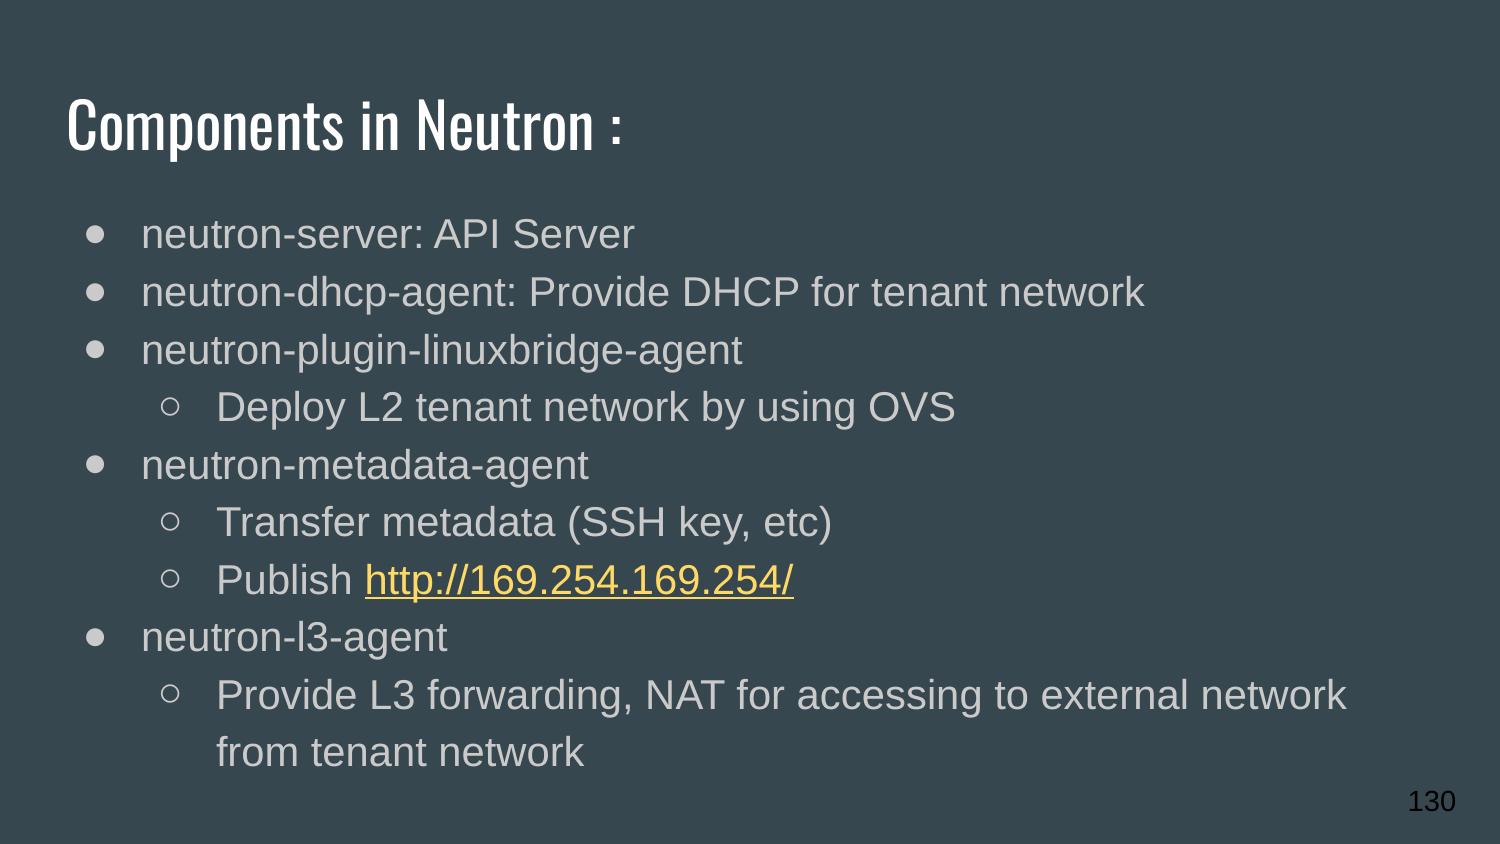

# Components in Neutron :
neutron-server: API Server
neutron-dhcp-agent: Provide DHCP for tenant network
neutron-plugin-linuxbridge-agent
Deploy L2 tenant network by using OVS
neutron-metadata-agent
Transfer metadata (SSH key, etc)
Publish http://169.254.169.254/
neutron-l3-agent
Provide L3 forwarding, NAT for accessing to external network from tenant network
130